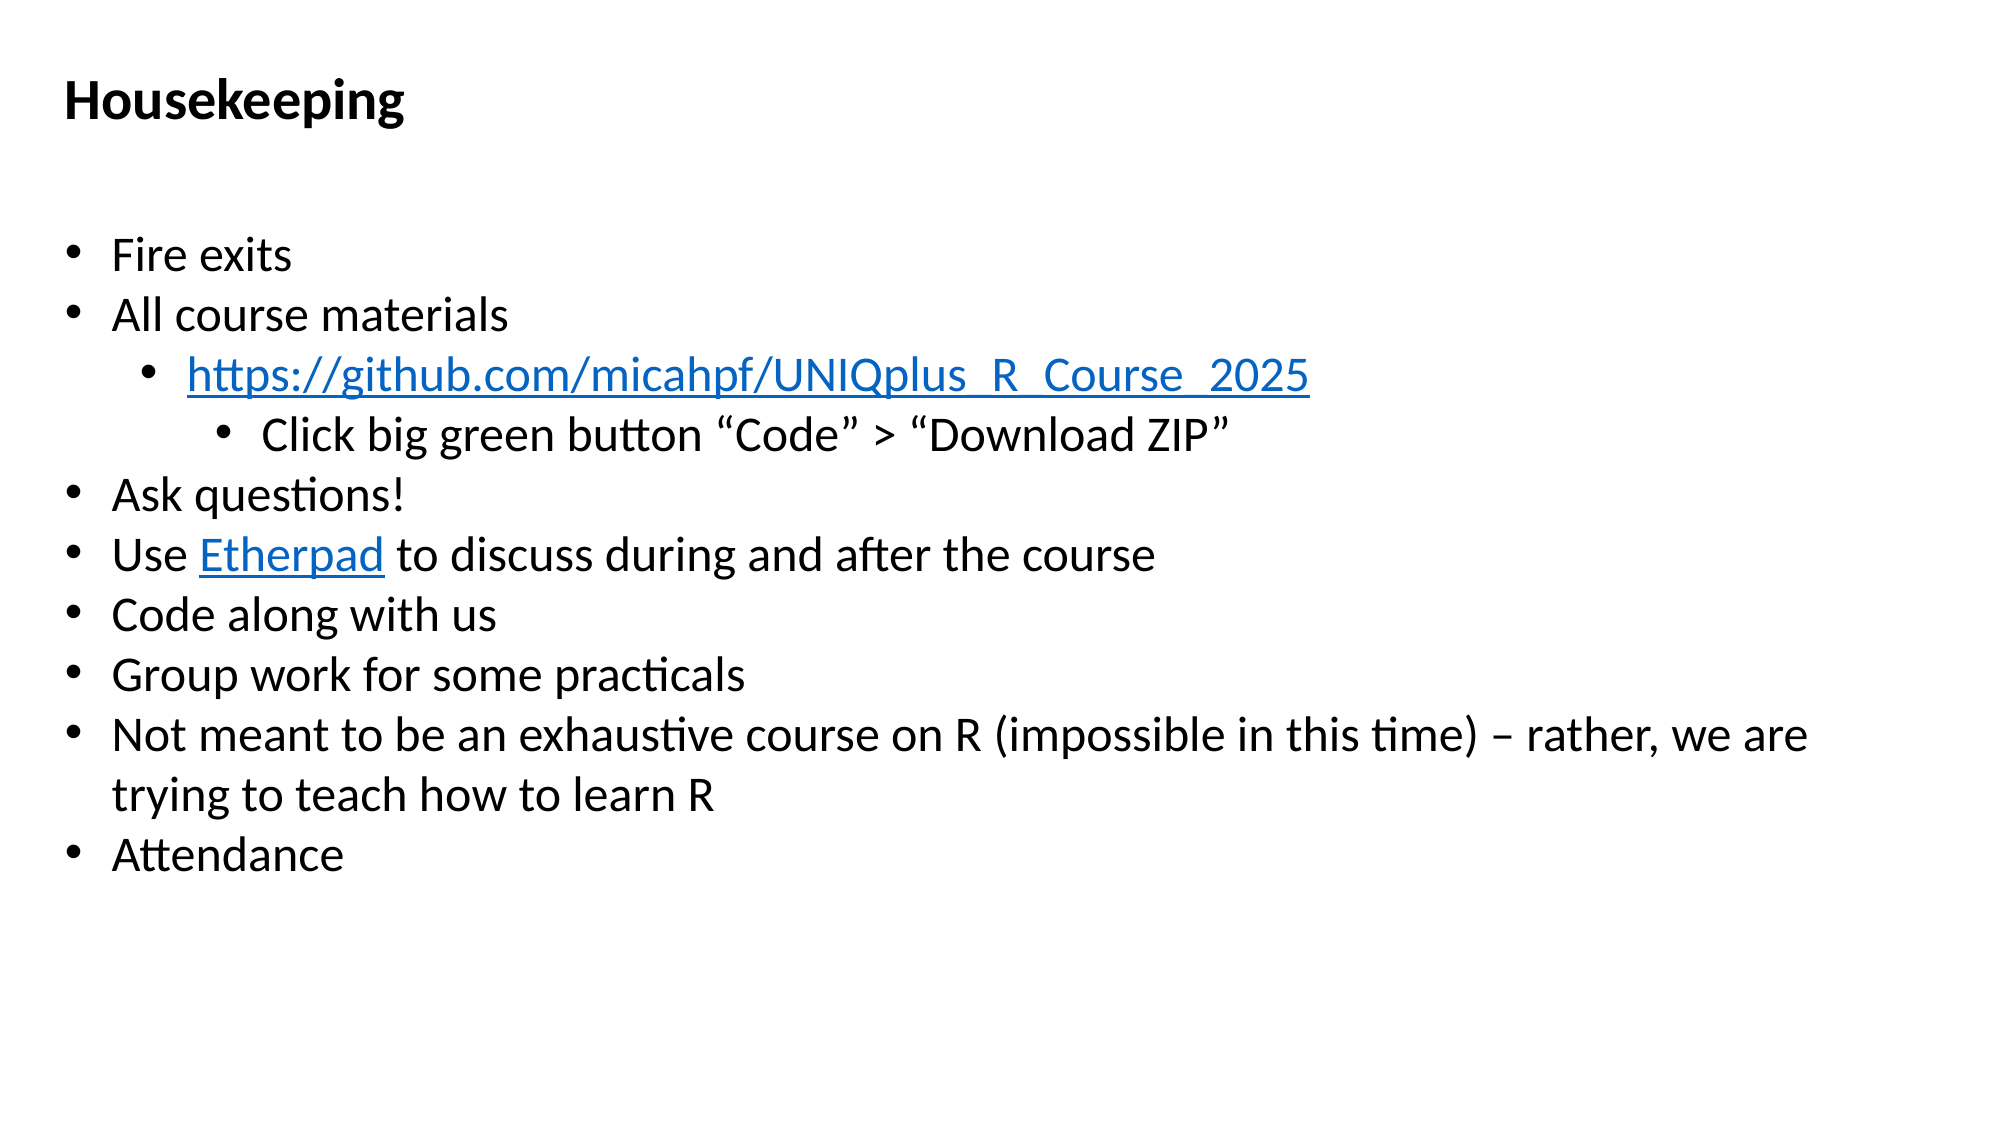

Housekeeping
Fire exits
All course materials
https://github.com/micahpf/UNIQplus_R_Course_2025
Click big green button “Code” > “Download ZIP”
Ask questions!
Use Etherpad to discuss during and after the course
Code along with us
Group work for some practicals
Not meant to be an exhaustive course on R (impossible in this time) – rather, we are trying to teach how to learn R
Attendance